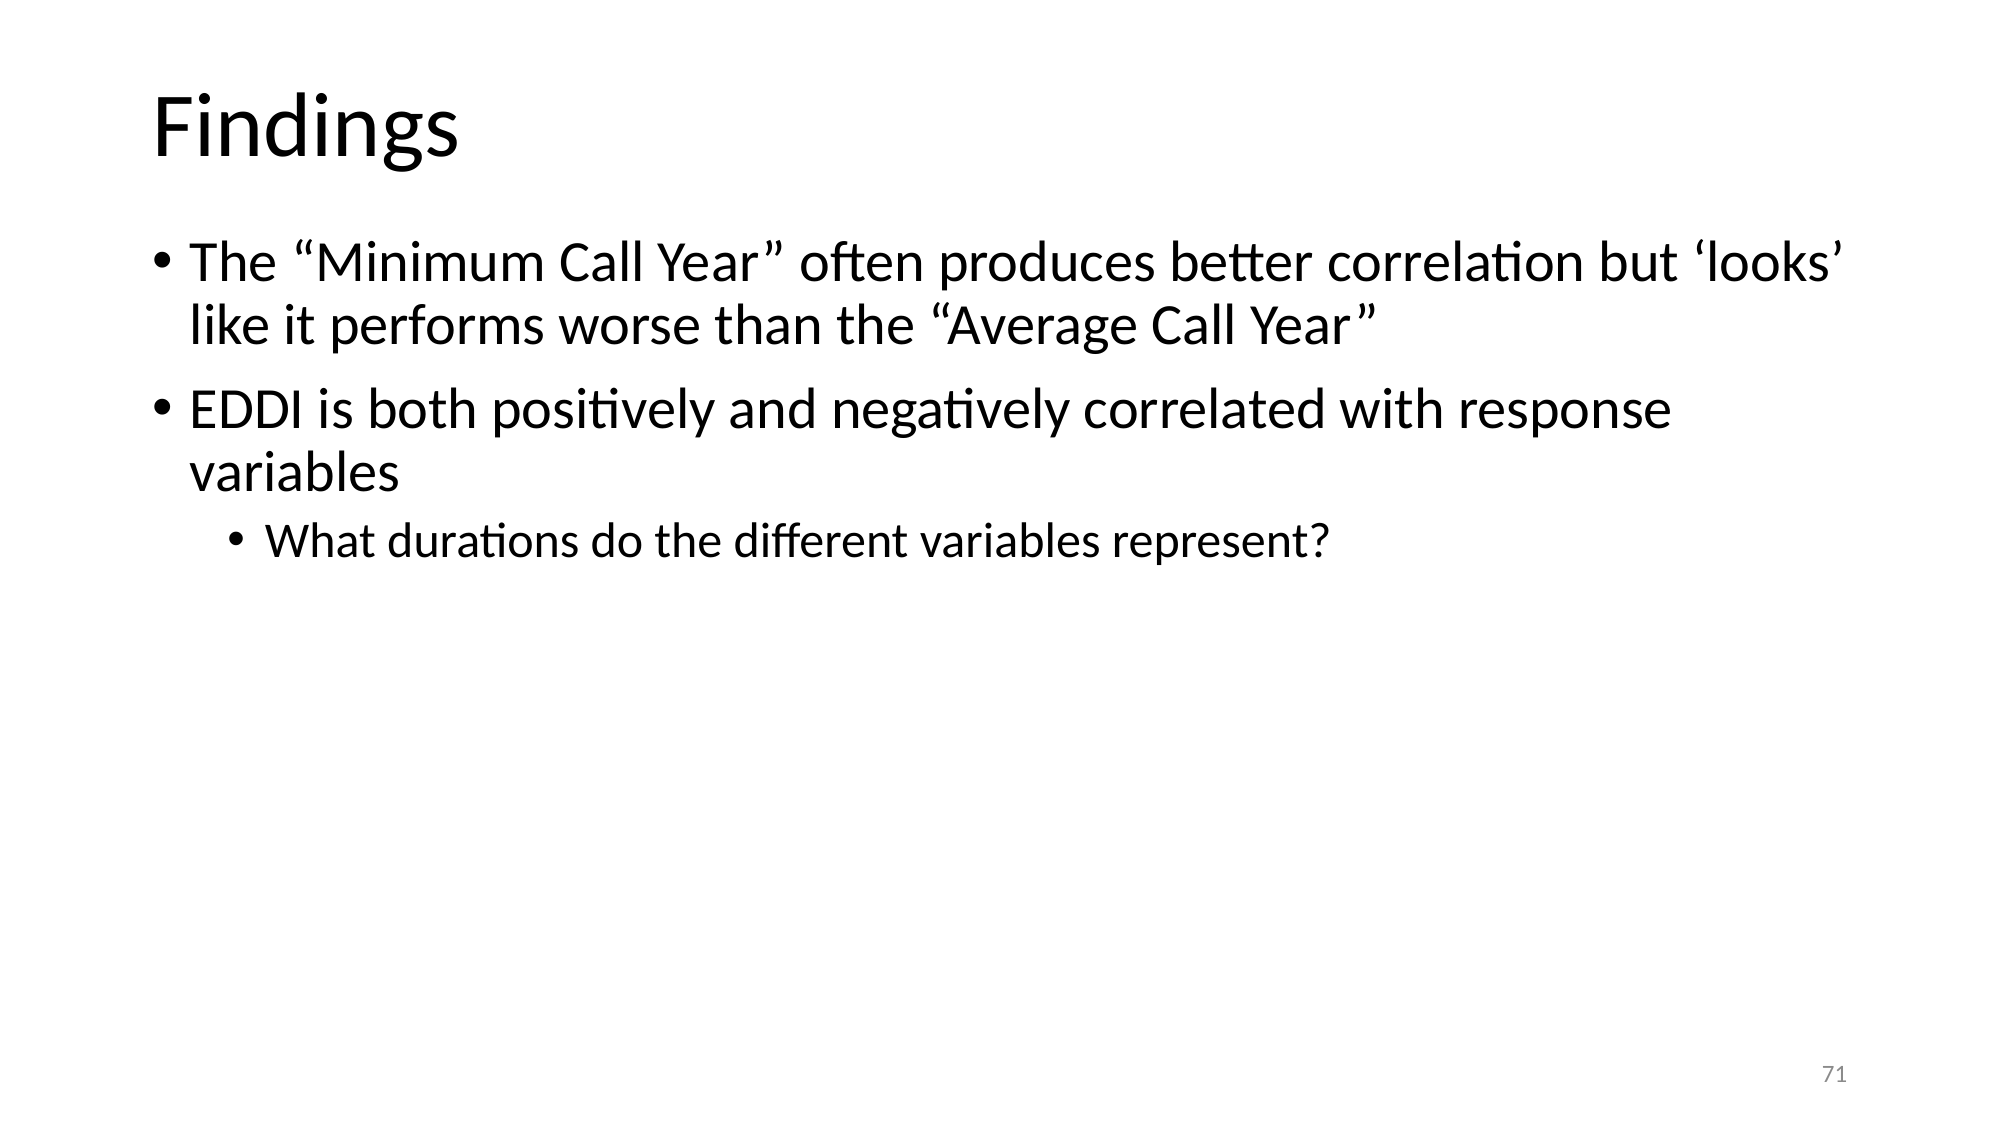

# Findings
The “Minimum Call Year” often produces better correlation but ‘looks’ like it performs worse than the “Average Call Year”
EDDI is both positively and negatively correlated with response variables
What durations do the different variables represent?

71